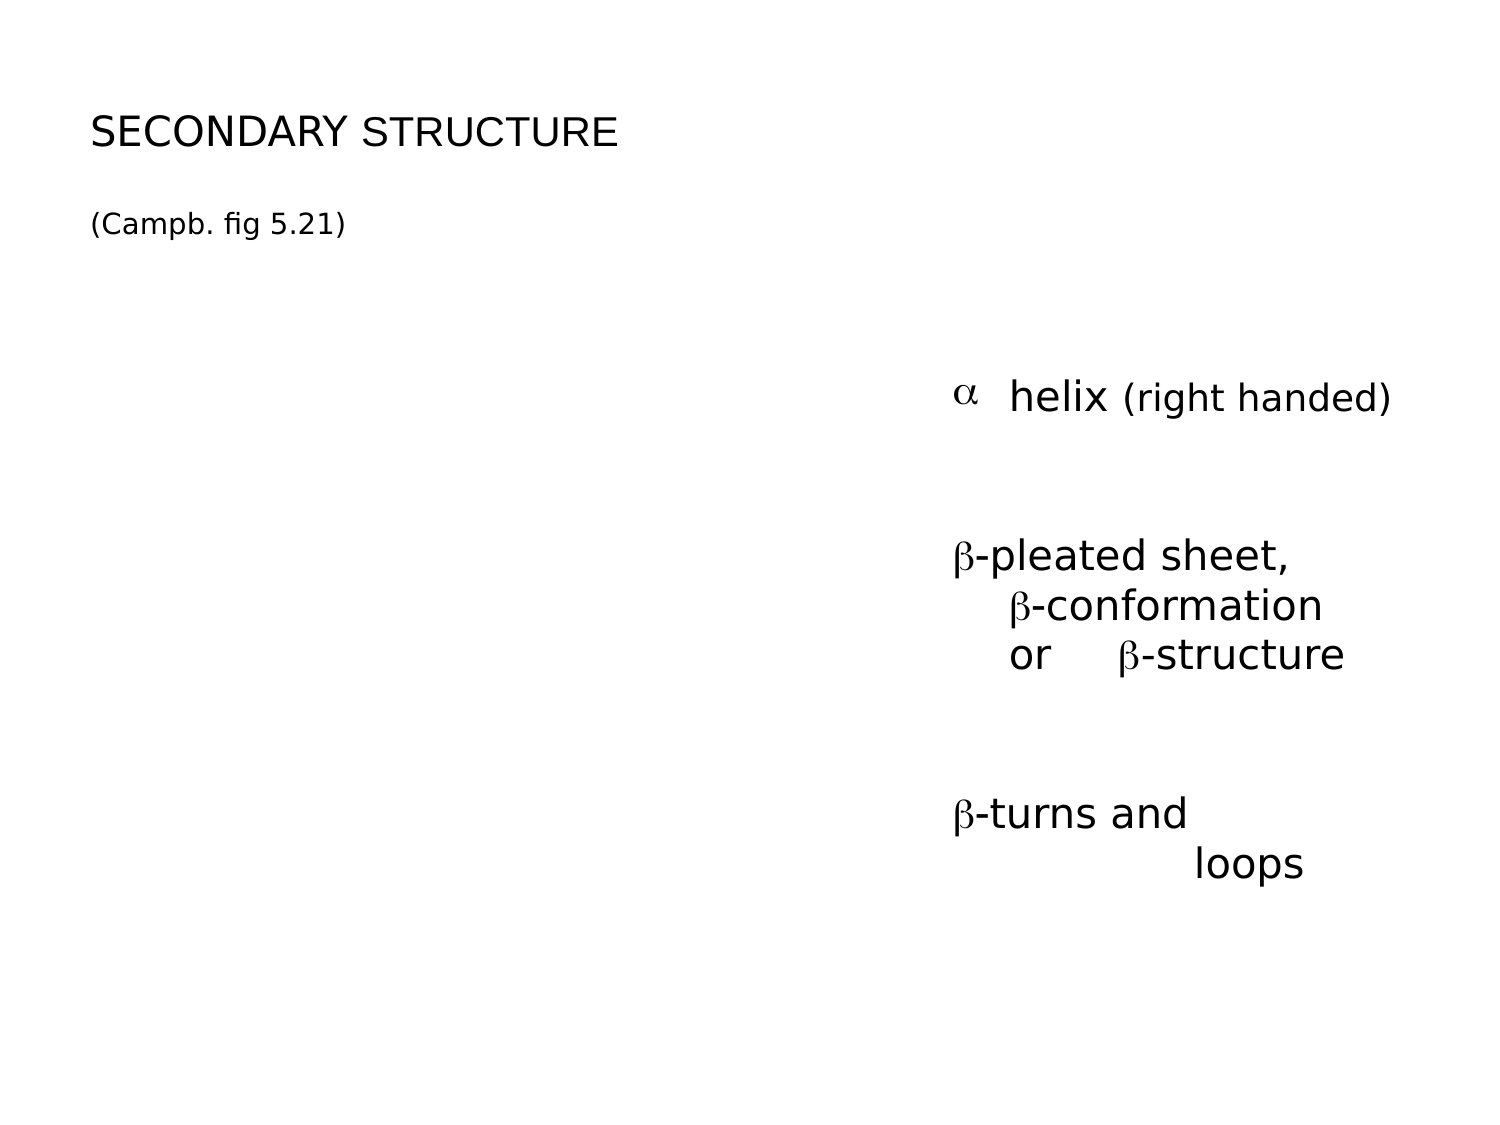

SECONDARY STRUCTURE
(Campb. fig 5.21)
helix (right handed)
β−pleated sheet,
β−conformation
or     β-structure
β−turns and
              loops